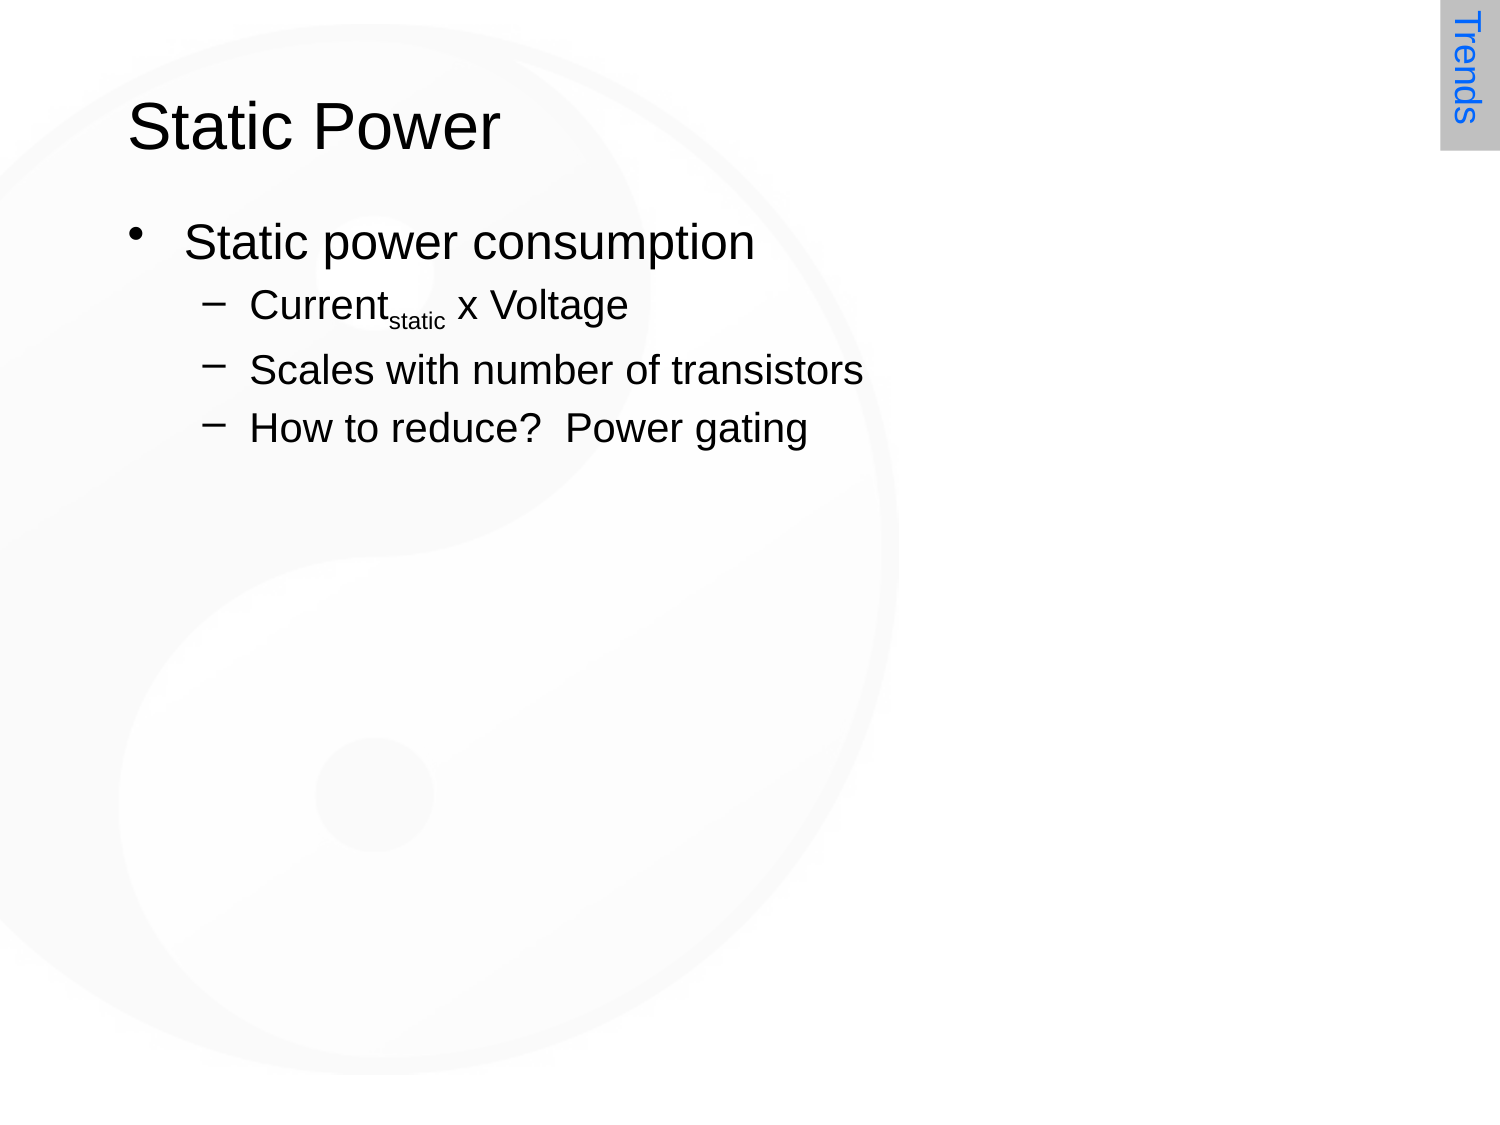

Trends
# Static Power
Static power consumption
Currentstatic x Voltage
Scales with number of transistors
How to reduce?  Power gating